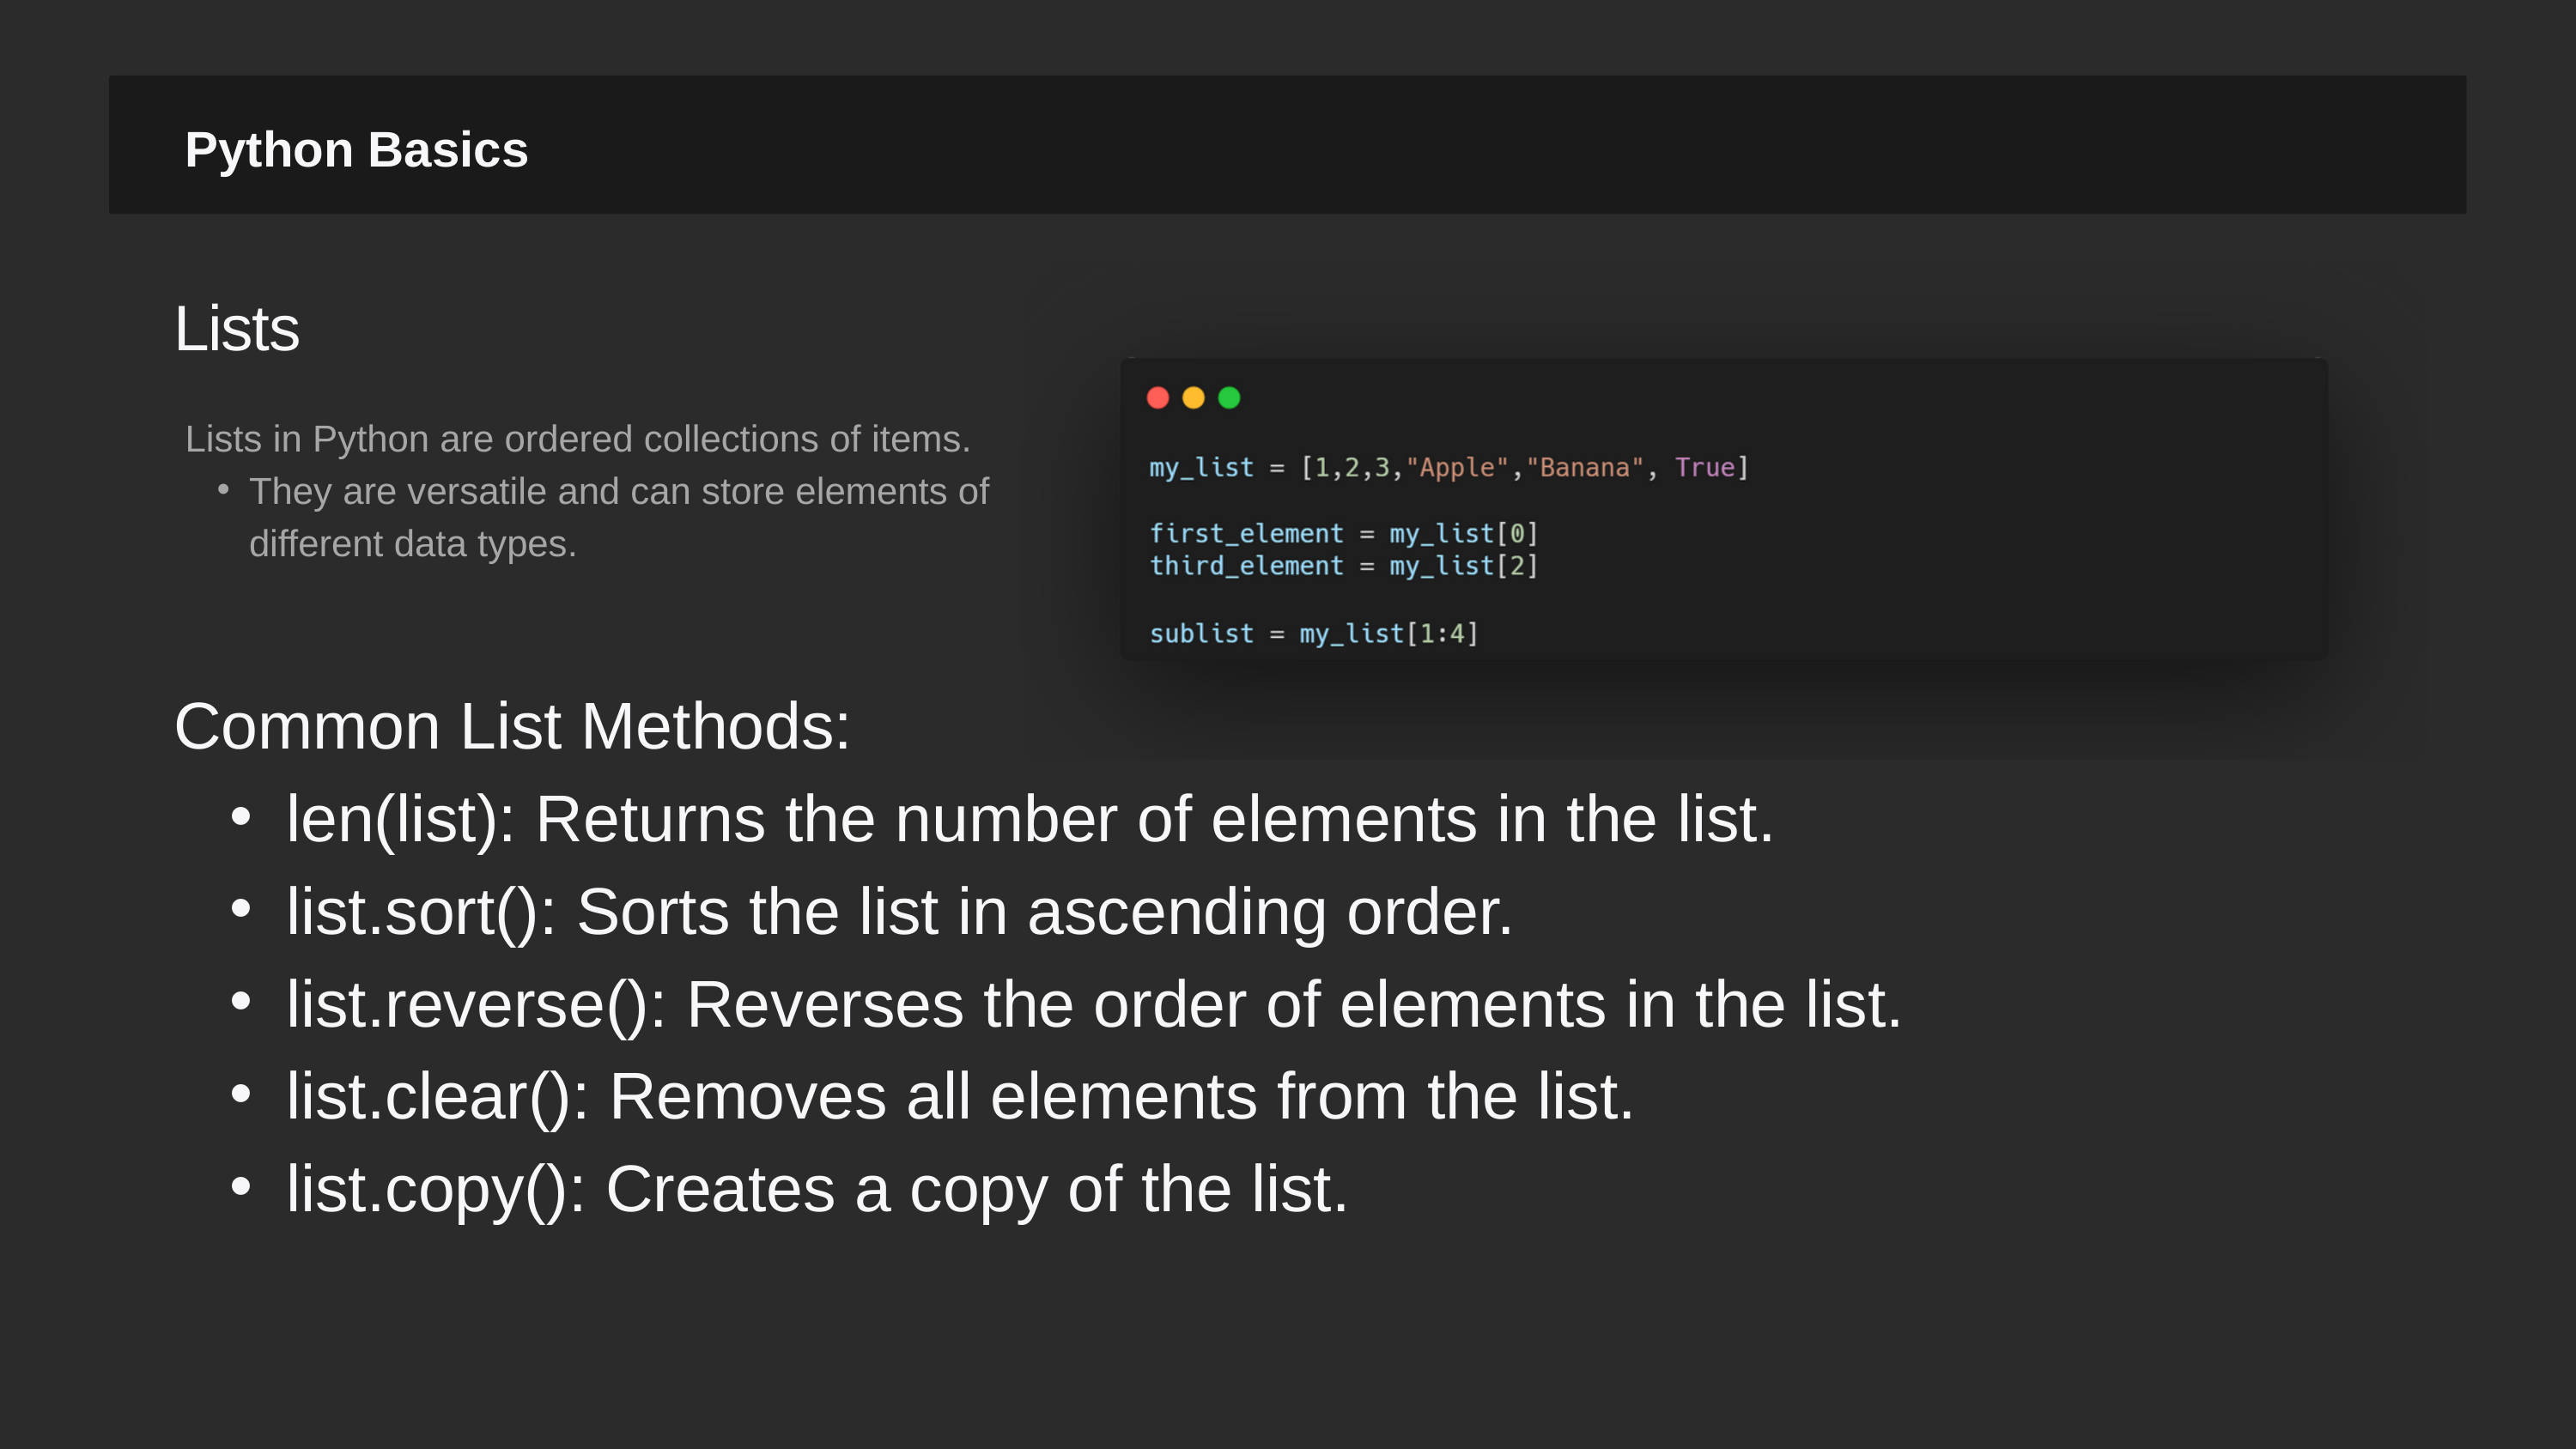

Python Basics

Lists
Lists in Python are ordered collections of items.
They are versatile and can store elements of different data types.
Common List Methods:
len(list): Returns the number of elements in the list.
list.sort(): Sorts the list in ascending order.
list.reverse(): Reverses the order of elements in the list.
list.clear(): Removes all elements from the list.
list.copy(): Creates a copy of the list.

Prototype
Test